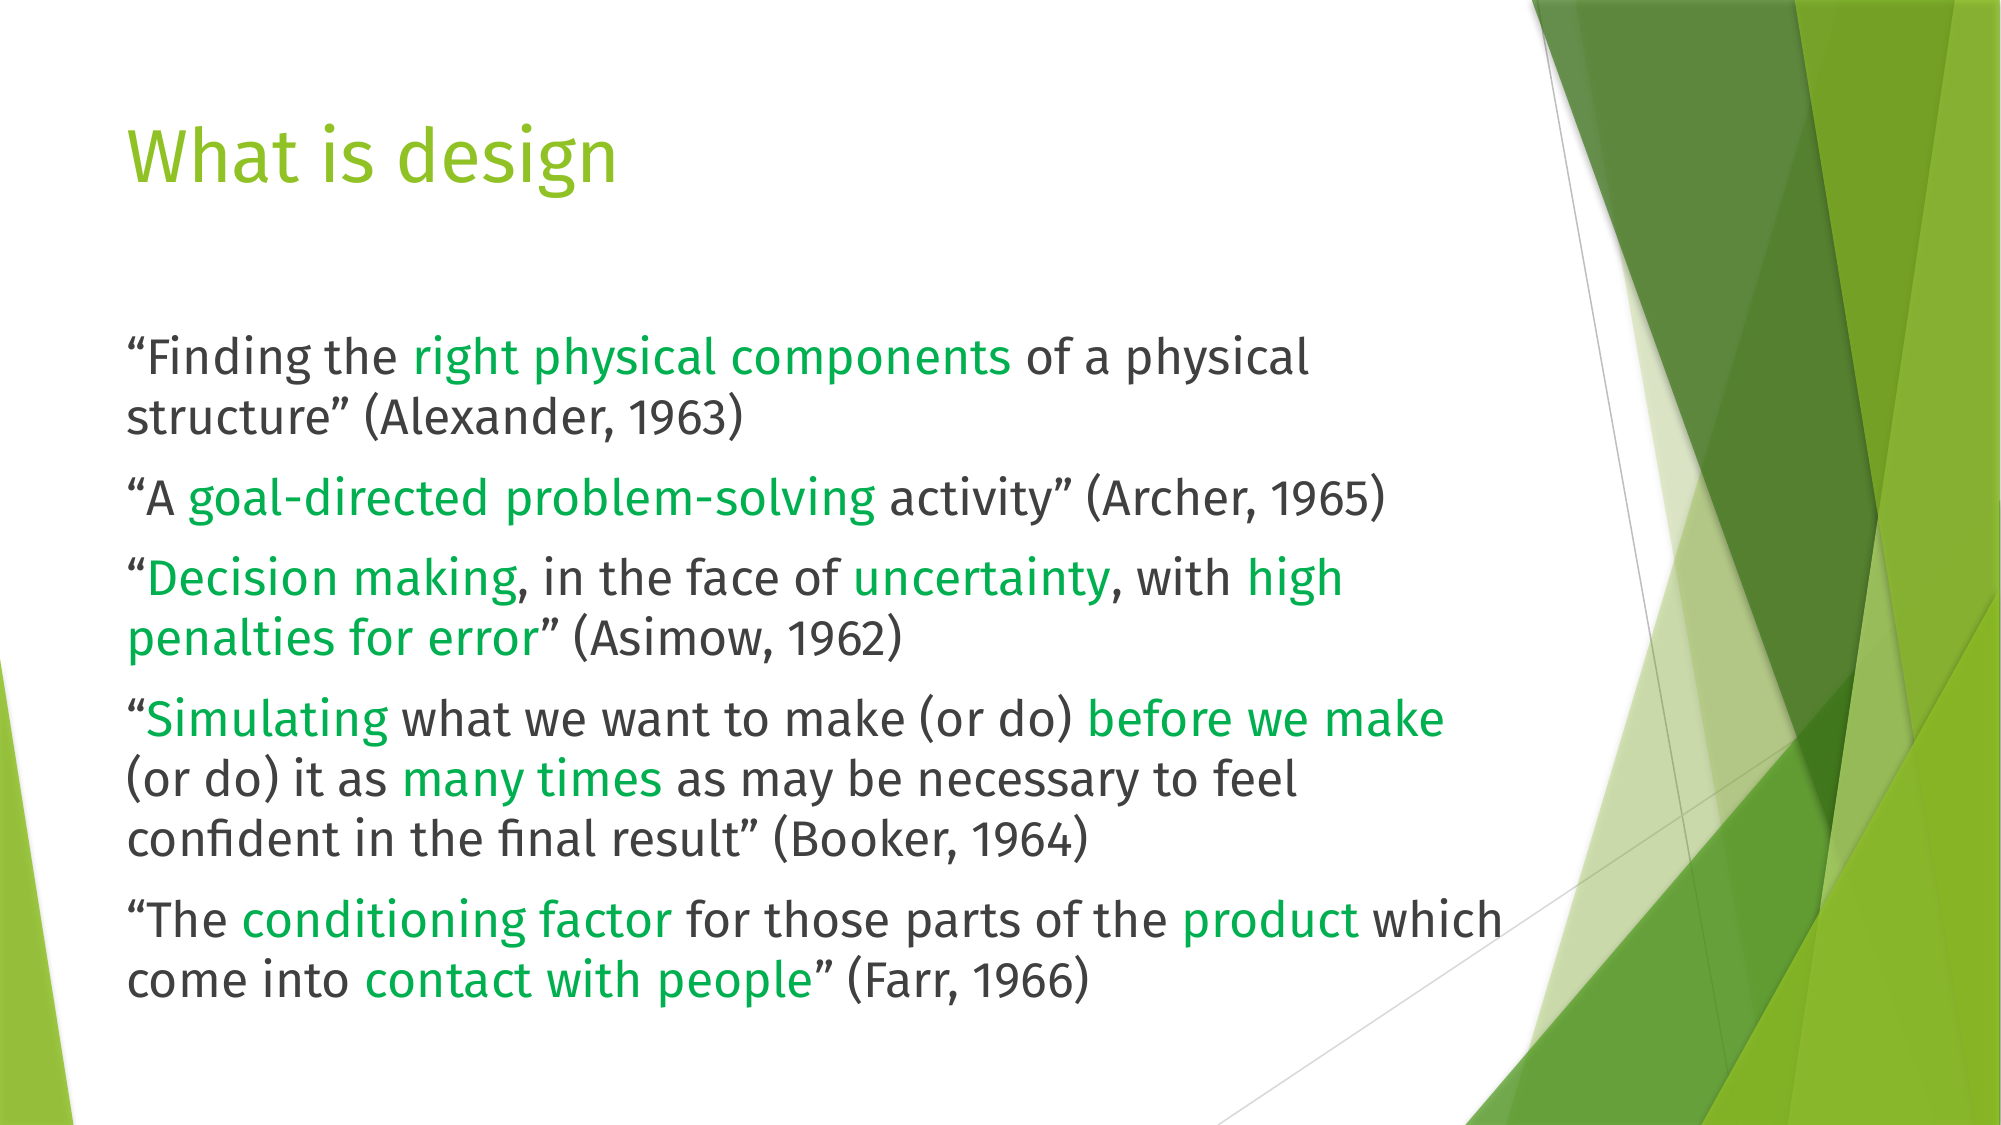

# What is design
“Finding the right physical components of a physical structure” (Alexander, 1963)
“A goal-directed problem-solving activity” (Archer, 1965)
“Decision making, in the face of uncertainty, with high penalties for error” (Asimow, 1962)
“Simulating what we want to make (or do) before we make (or do) it as many times as may be necessary to feel confident in the final result” (Booker, 1964)
“The conditioning factor for those parts of the product which come into contact with people” (Farr, 1966)